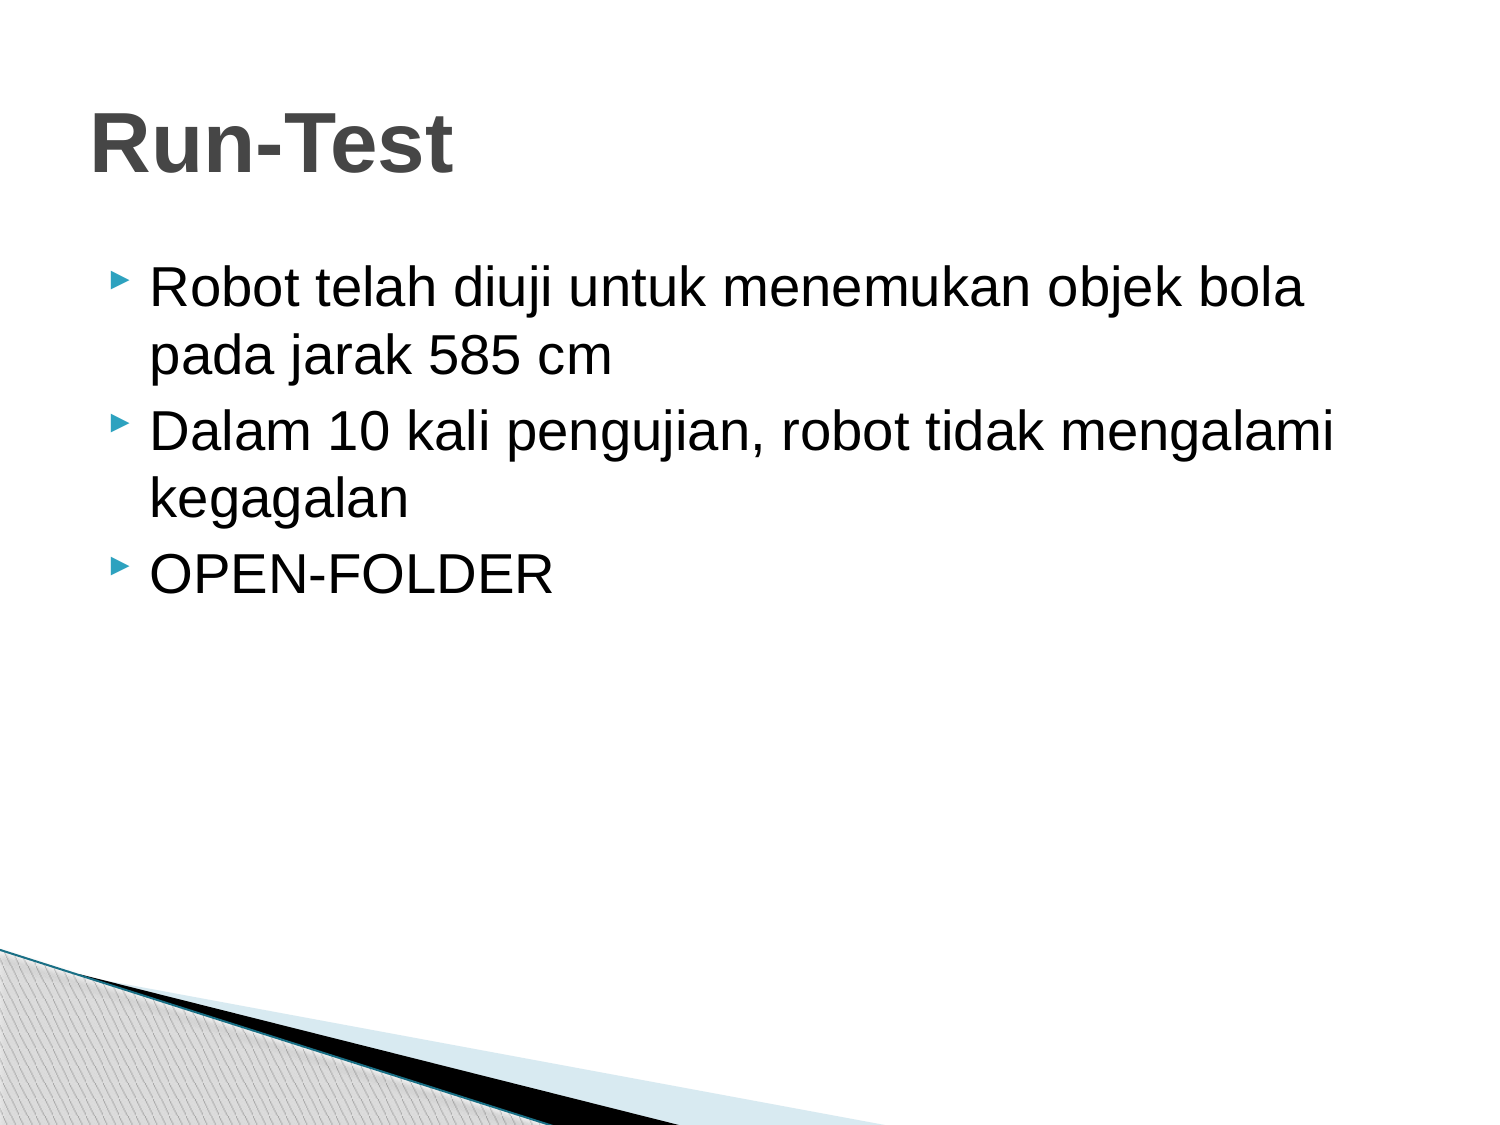

# Run-Test
Robot telah diuji untuk menemukan objek bola pada jarak 585 cm
Dalam 10 kali pengujian, robot tidak mengalami kegagalan
OPEN-FOLDER